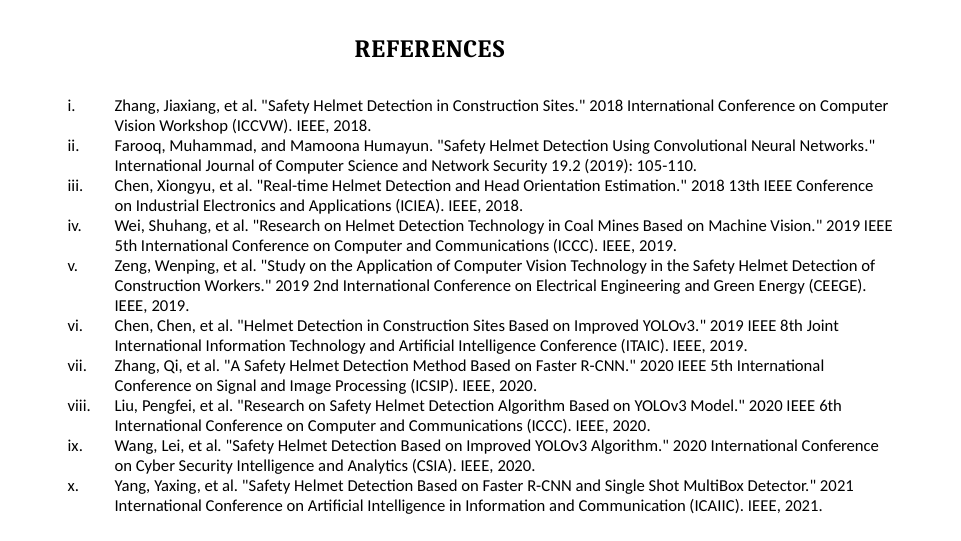

# REFERENCES
Zhang, Jiaxiang, et al. "Safety Helmet Detection in Construction Sites." 2018 International Conference on Computer Vision Workshop (ICCVW). IEEE, 2018.
Farooq, Muhammad, and Mamoona Humayun. "Safety Helmet Detection Using Convolutional Neural Networks." International Journal of Computer Science and Network Security 19.2 (2019): 105-110.
Chen, Xiongyu, et al. "Real-time Helmet Detection and Head Orientation Estimation." 2018 13th IEEE Conference on Industrial Electronics and Applications (ICIEA). IEEE, 2018.
Wei, Shuhang, et al. "Research on Helmet Detection Technology in Coal Mines Based on Machine Vision." 2019 IEEE 5th International Conference on Computer and Communications (ICCC). IEEE, 2019.
Zeng, Wenping, et al. "Study on the Application of Computer Vision Technology in the Safety Helmet Detection of Construction Workers." 2019 2nd International Conference on Electrical Engineering and Green Energy (CEEGE). IEEE, 2019.
Chen, Chen, et al. "Helmet Detection in Construction Sites Based on Improved YOLOv3." 2019 IEEE 8th Joint International Information Technology and Artificial Intelligence Conference (ITAIC). IEEE, 2019.
Zhang, Qi, et al. "A Safety Helmet Detection Method Based on Faster R-CNN." 2020 IEEE 5th International Conference on Signal and Image Processing (ICSIP). IEEE, 2020.
Liu, Pengfei, et al. "Research on Safety Helmet Detection Algorithm Based on YOLOv3 Model." 2020 IEEE 6th International Conference on Computer and Communications (ICCC). IEEE, 2020.
Wang, Lei, et al. "Safety Helmet Detection Based on Improved YOLOv3 Algorithm." 2020 International Conference on Cyber Security Intelligence and Analytics (CSIA). IEEE, 2020.
Yang, Yaxing, et al. "Safety Helmet Detection Based on Faster R-CNN and Single Shot MultiBox Detector." 2021 International Conference on Artificial Intelligence in Information and Communication (ICAIIC). IEEE, 2021.